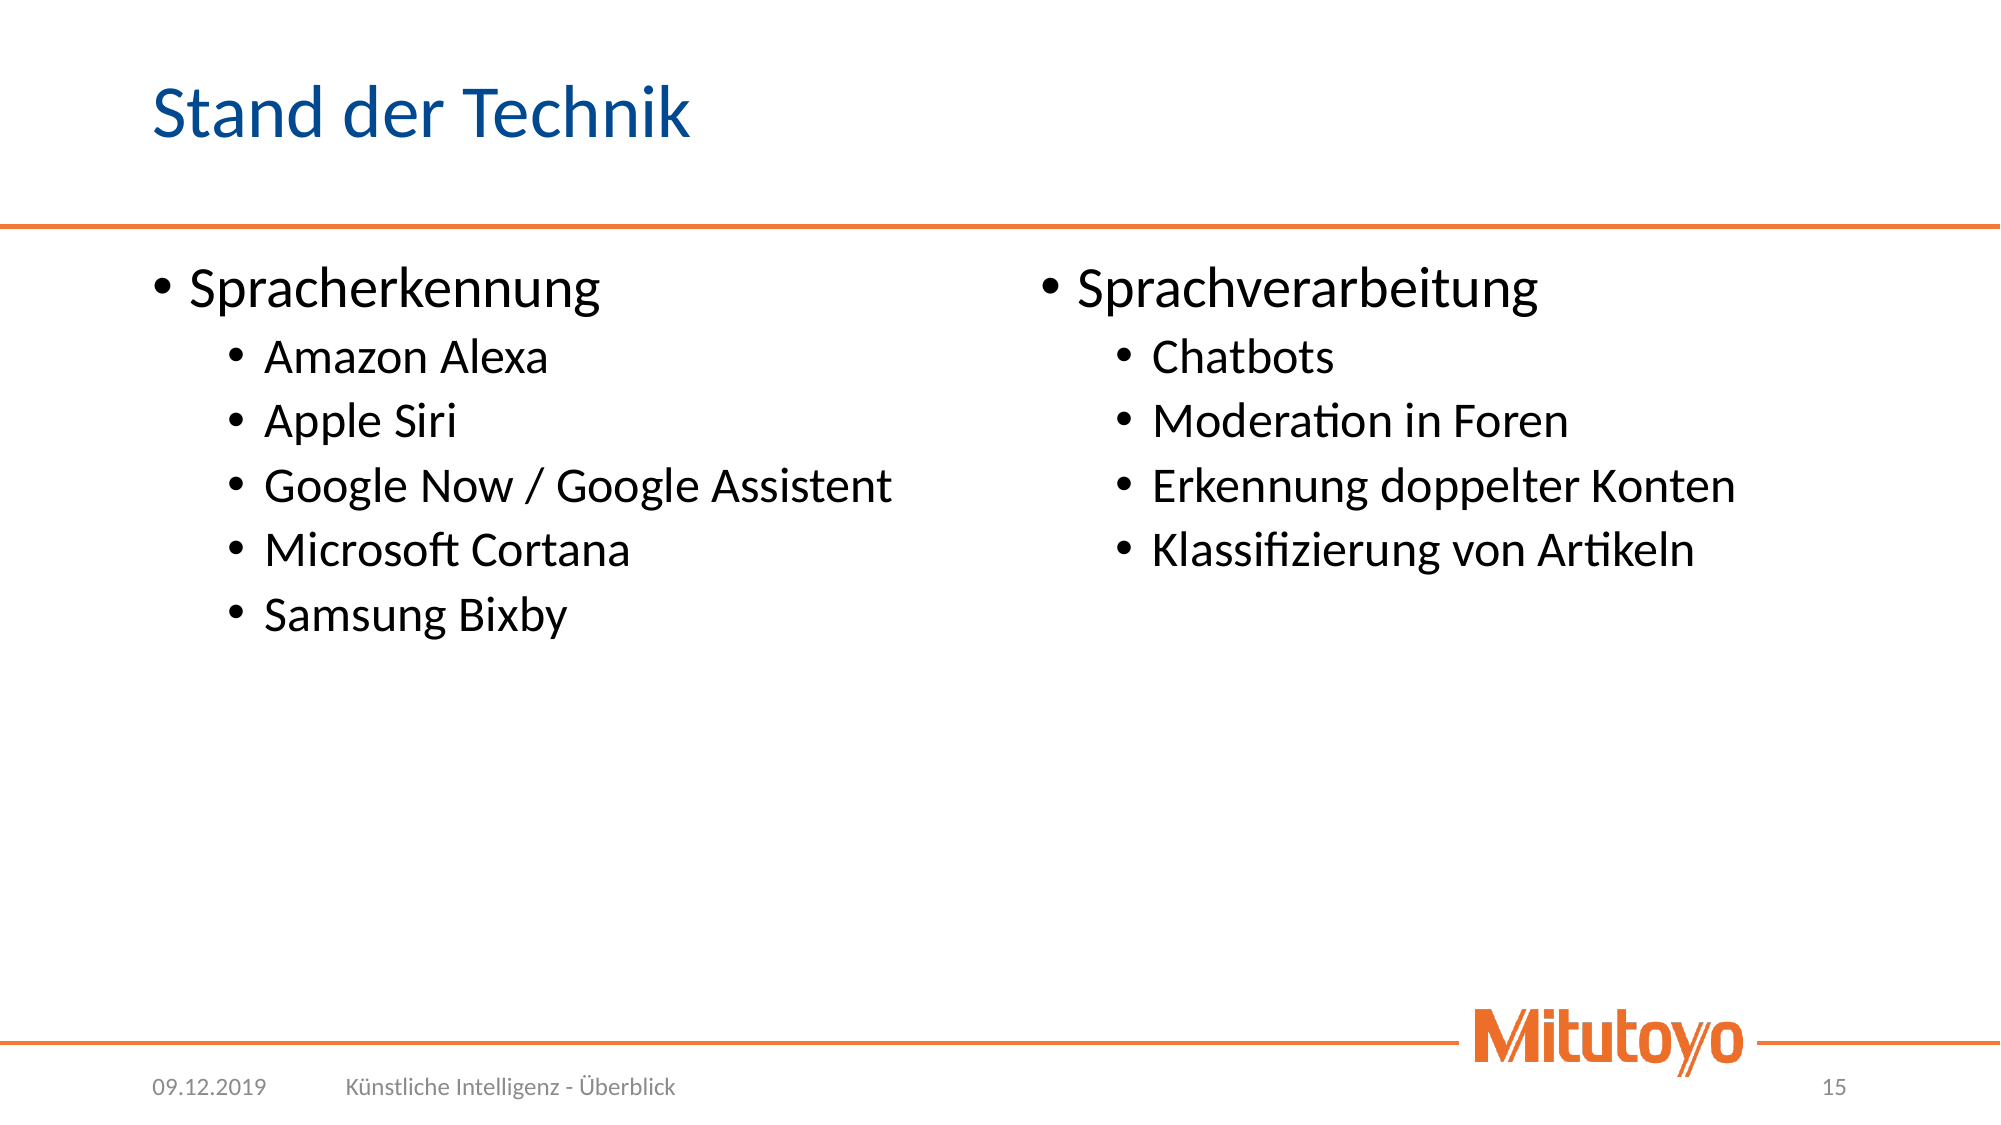

# Stand der Technik
Spracherkennung
Amazon Alexa
Apple Siri
Google Now / Google Assistent
Microsoft Cortana
Samsung Bixby
Sprachverarbeitung
Chatbots
Moderation in Foren
Erkennung doppelter Konten
Klassifizierung von Artikeln

09.12.2019
Künstliche Intelligenz - Überblick
15